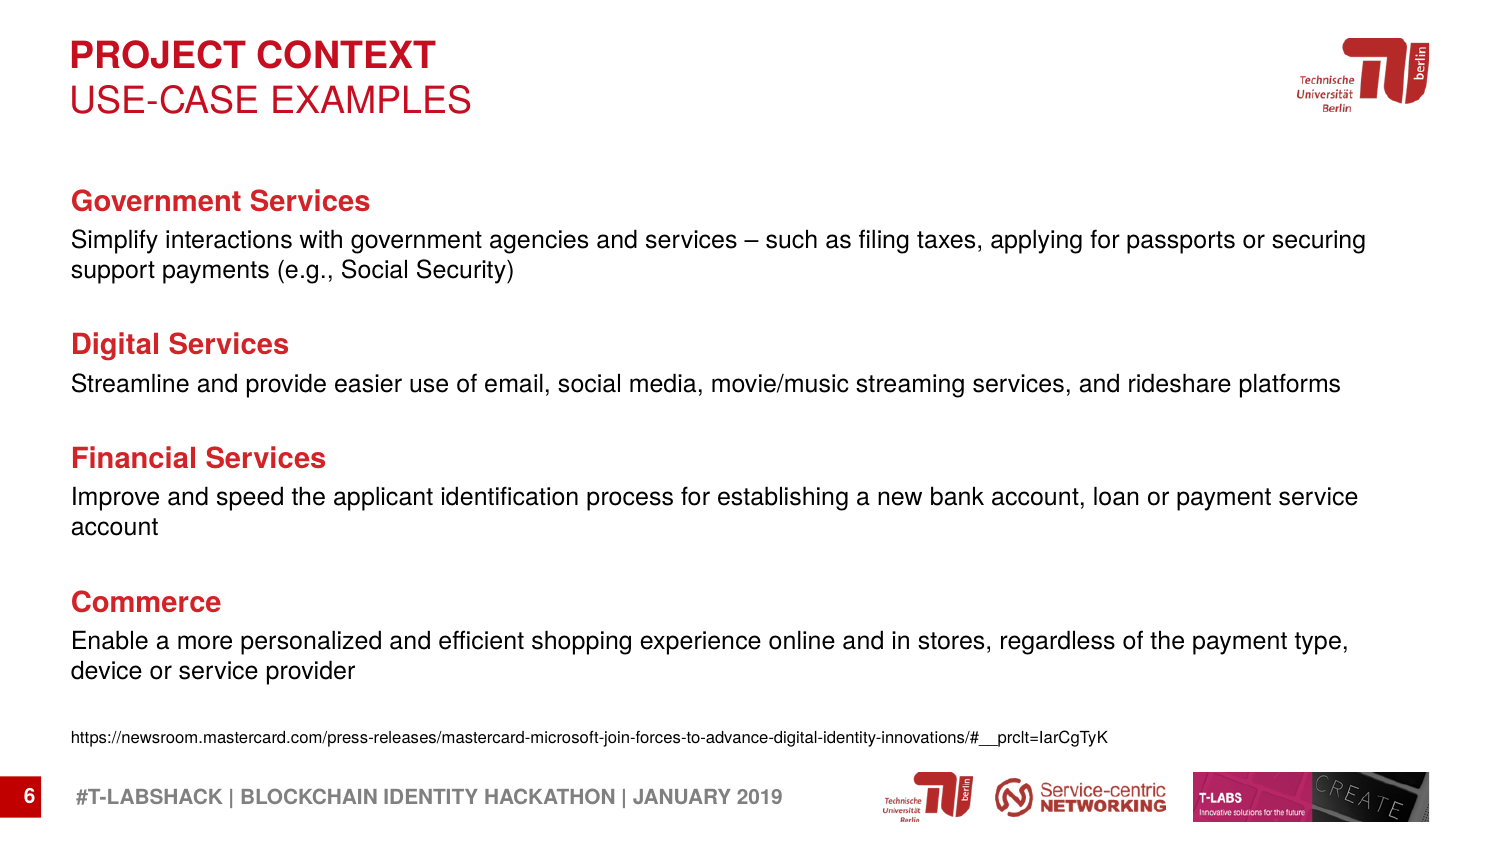

Project Context
Use-case examples
Government Services
Simplify interactions with government agencies and services – such as filing taxes, applying for passports or securing support payments (e.g., Social Security)

Digital Services
Streamline and provide easier use of email, social media, movie/music streaming services, and rideshare platforms

Financial Services
Improve and speed the applicant identification process for establishing a new bank account, loan or payment service account

Commerce
Enable a more personalized and efficient shopping experience online and in stores, regardless of the payment type, device or service provider

https://newsroom.mastercard.com/press-releases/mastercard-microsoft-join-forces-to-advance-digital-identity-innovations/#__prclt=IarCgTyK